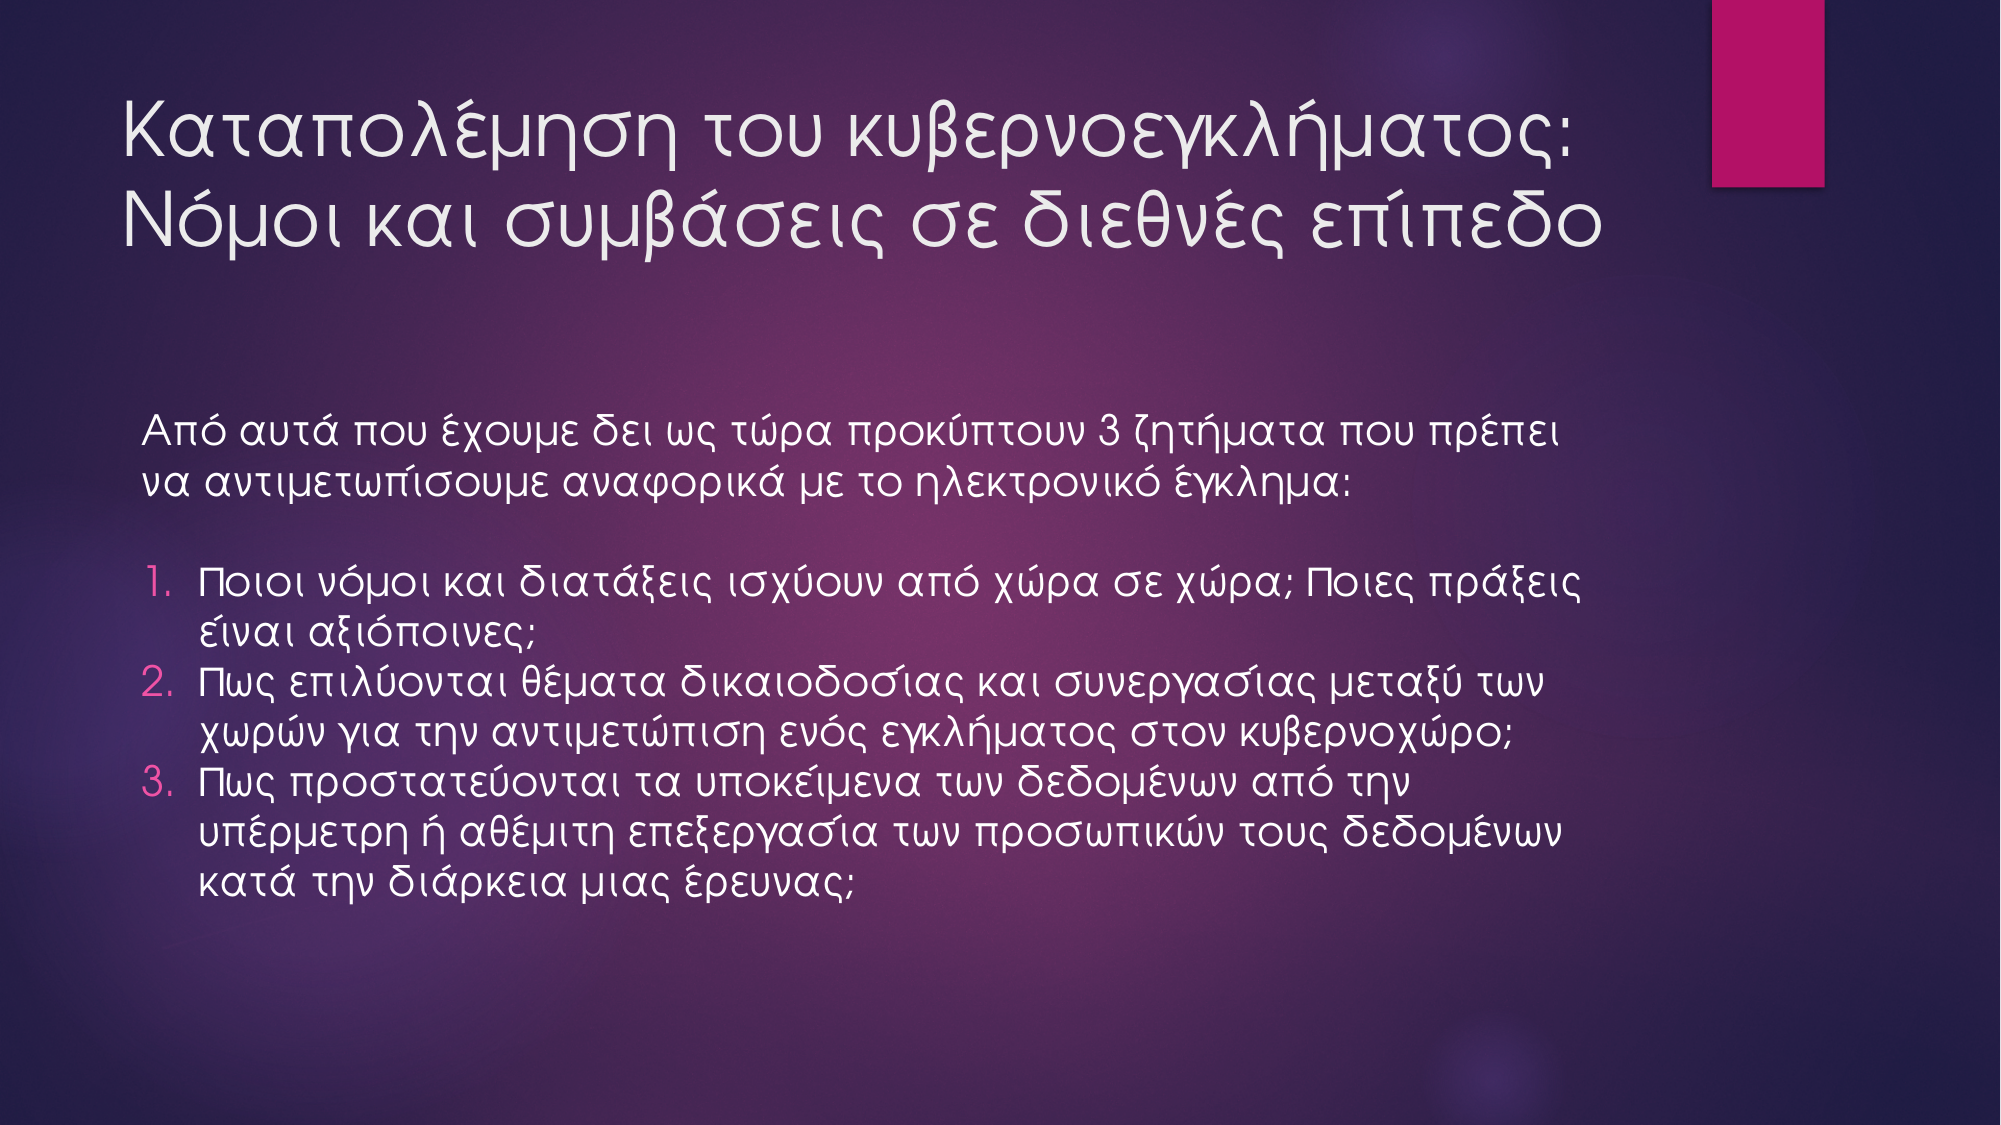

# Καταπολέμηση του κυβερνοεγκλήματος: Νόμοι και συμβάσεις σε διεθνές επίπεδο
Από αυτά που έχουμε δει ως τώρα προκύπτουν 3 ζητήματα που πρέπει να αντιμετωπίσουμε αναφορικά με το ηλεκτρονικό έγκλημα:

Ποιοι νόμοι και διατάξεις ισχύουν από χώρα σε χώρα; Ποιες πράξεις είναι αξιόποινες;
Πως επιλύονται θέματα δικαιοδοσίας και συνεργασίας μεταξύ των χωρών για την αντιμετώπιση ενός εγκλήματος στον κυβερνοχώρο;
Πως προστατεύονται τα υποκείμενα των δεδομένων από την υπέρμετρη ή αθέμιτη επεξεργασία των προσωπικών τους δεδομένων κατά την διάρκεια μιας έρευνας;